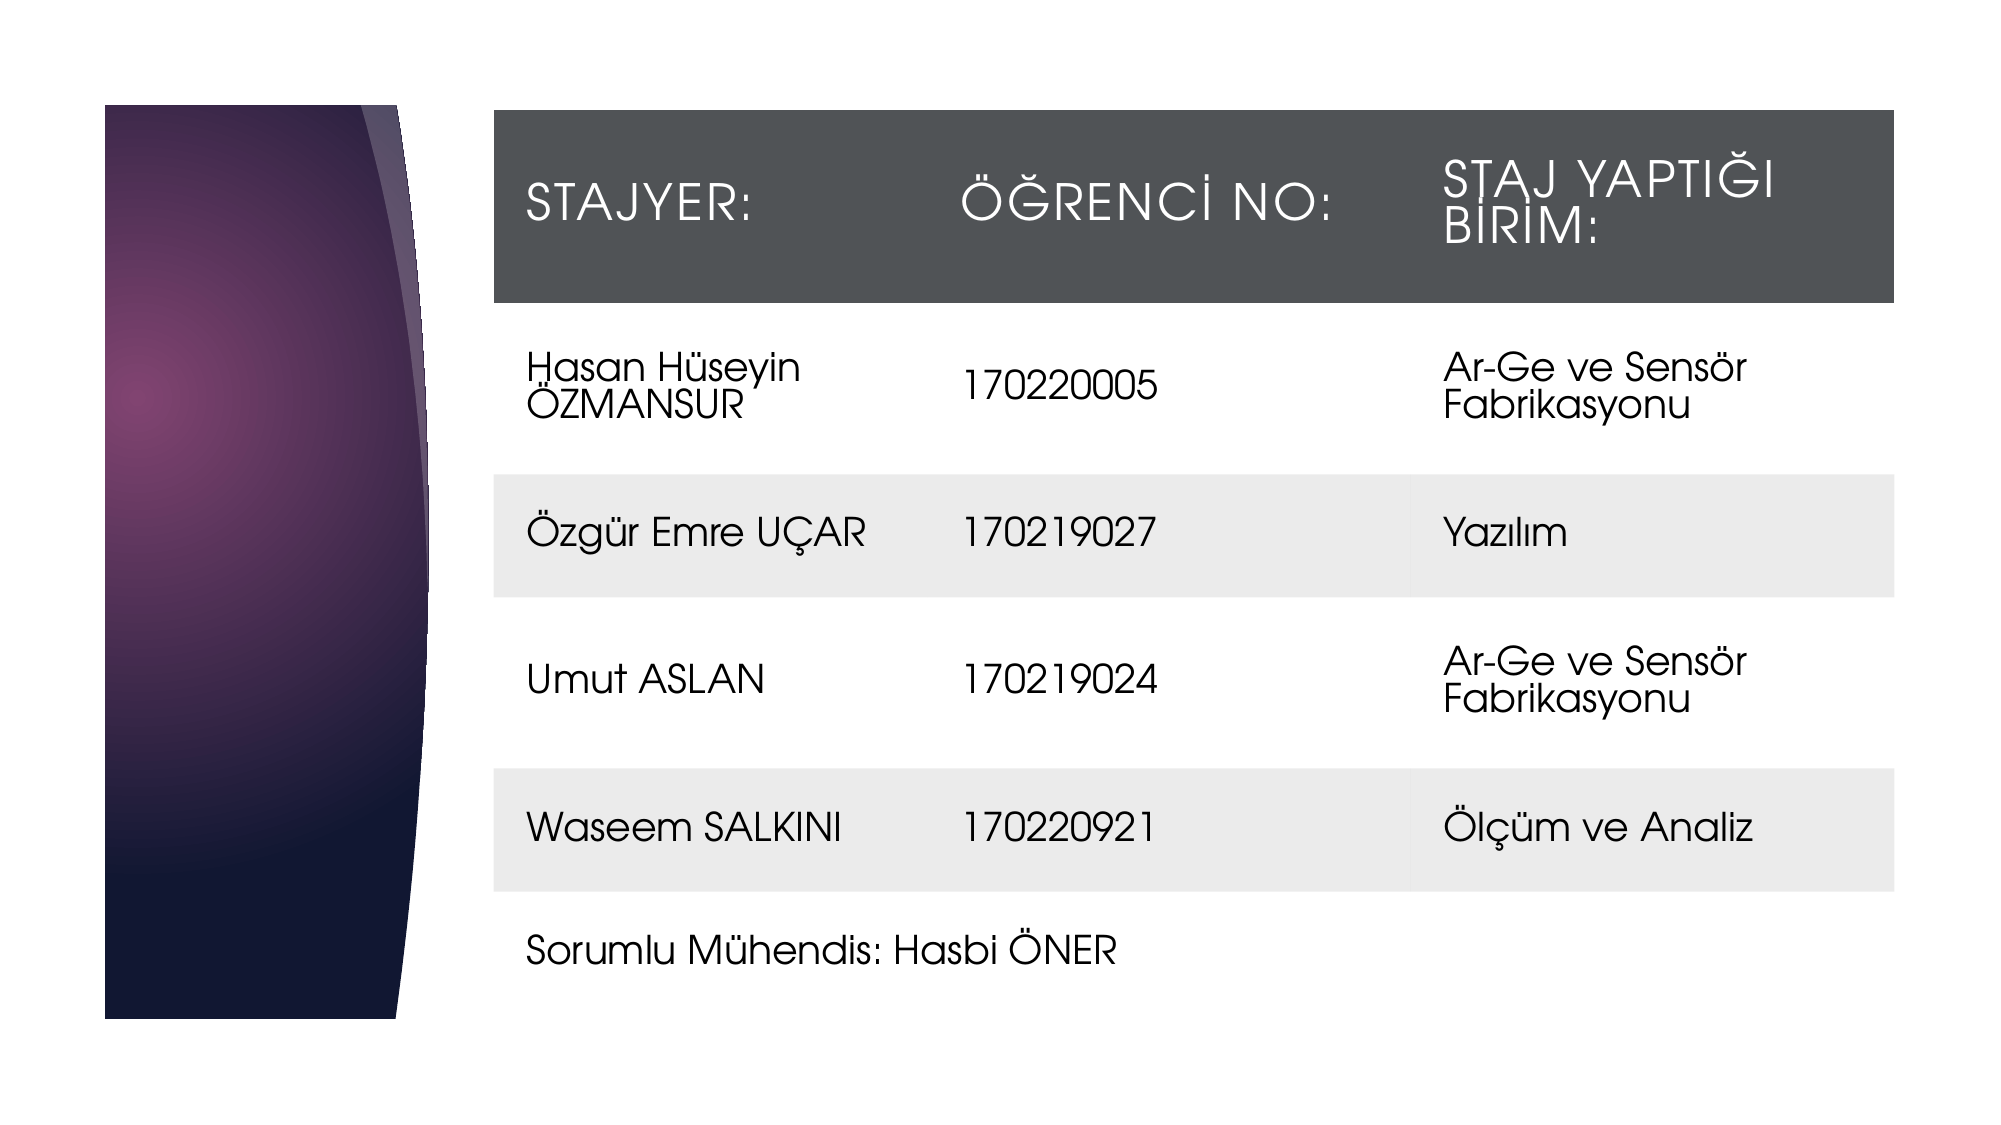

| Stajyer: | Öğrenci No: | Staj Yaptığı Birim: |
| --- | --- | --- |
| Hasan Hüseyin ÖZMANSUR | 170220005 | Ar-Ge ve Sensör Fabrikasyonu |
| Özgür Emre UÇAR | 170219027 | Yazılım |
| Umut ASLAN | 170219024 | Ar-Ge ve Sensör Fabrikasyonu |
| Waseem SALKINI | 170220921 | Ölçüm ve Analiz |
| Sorumlu Mühendis: Hasbi ÖNER |  |  |